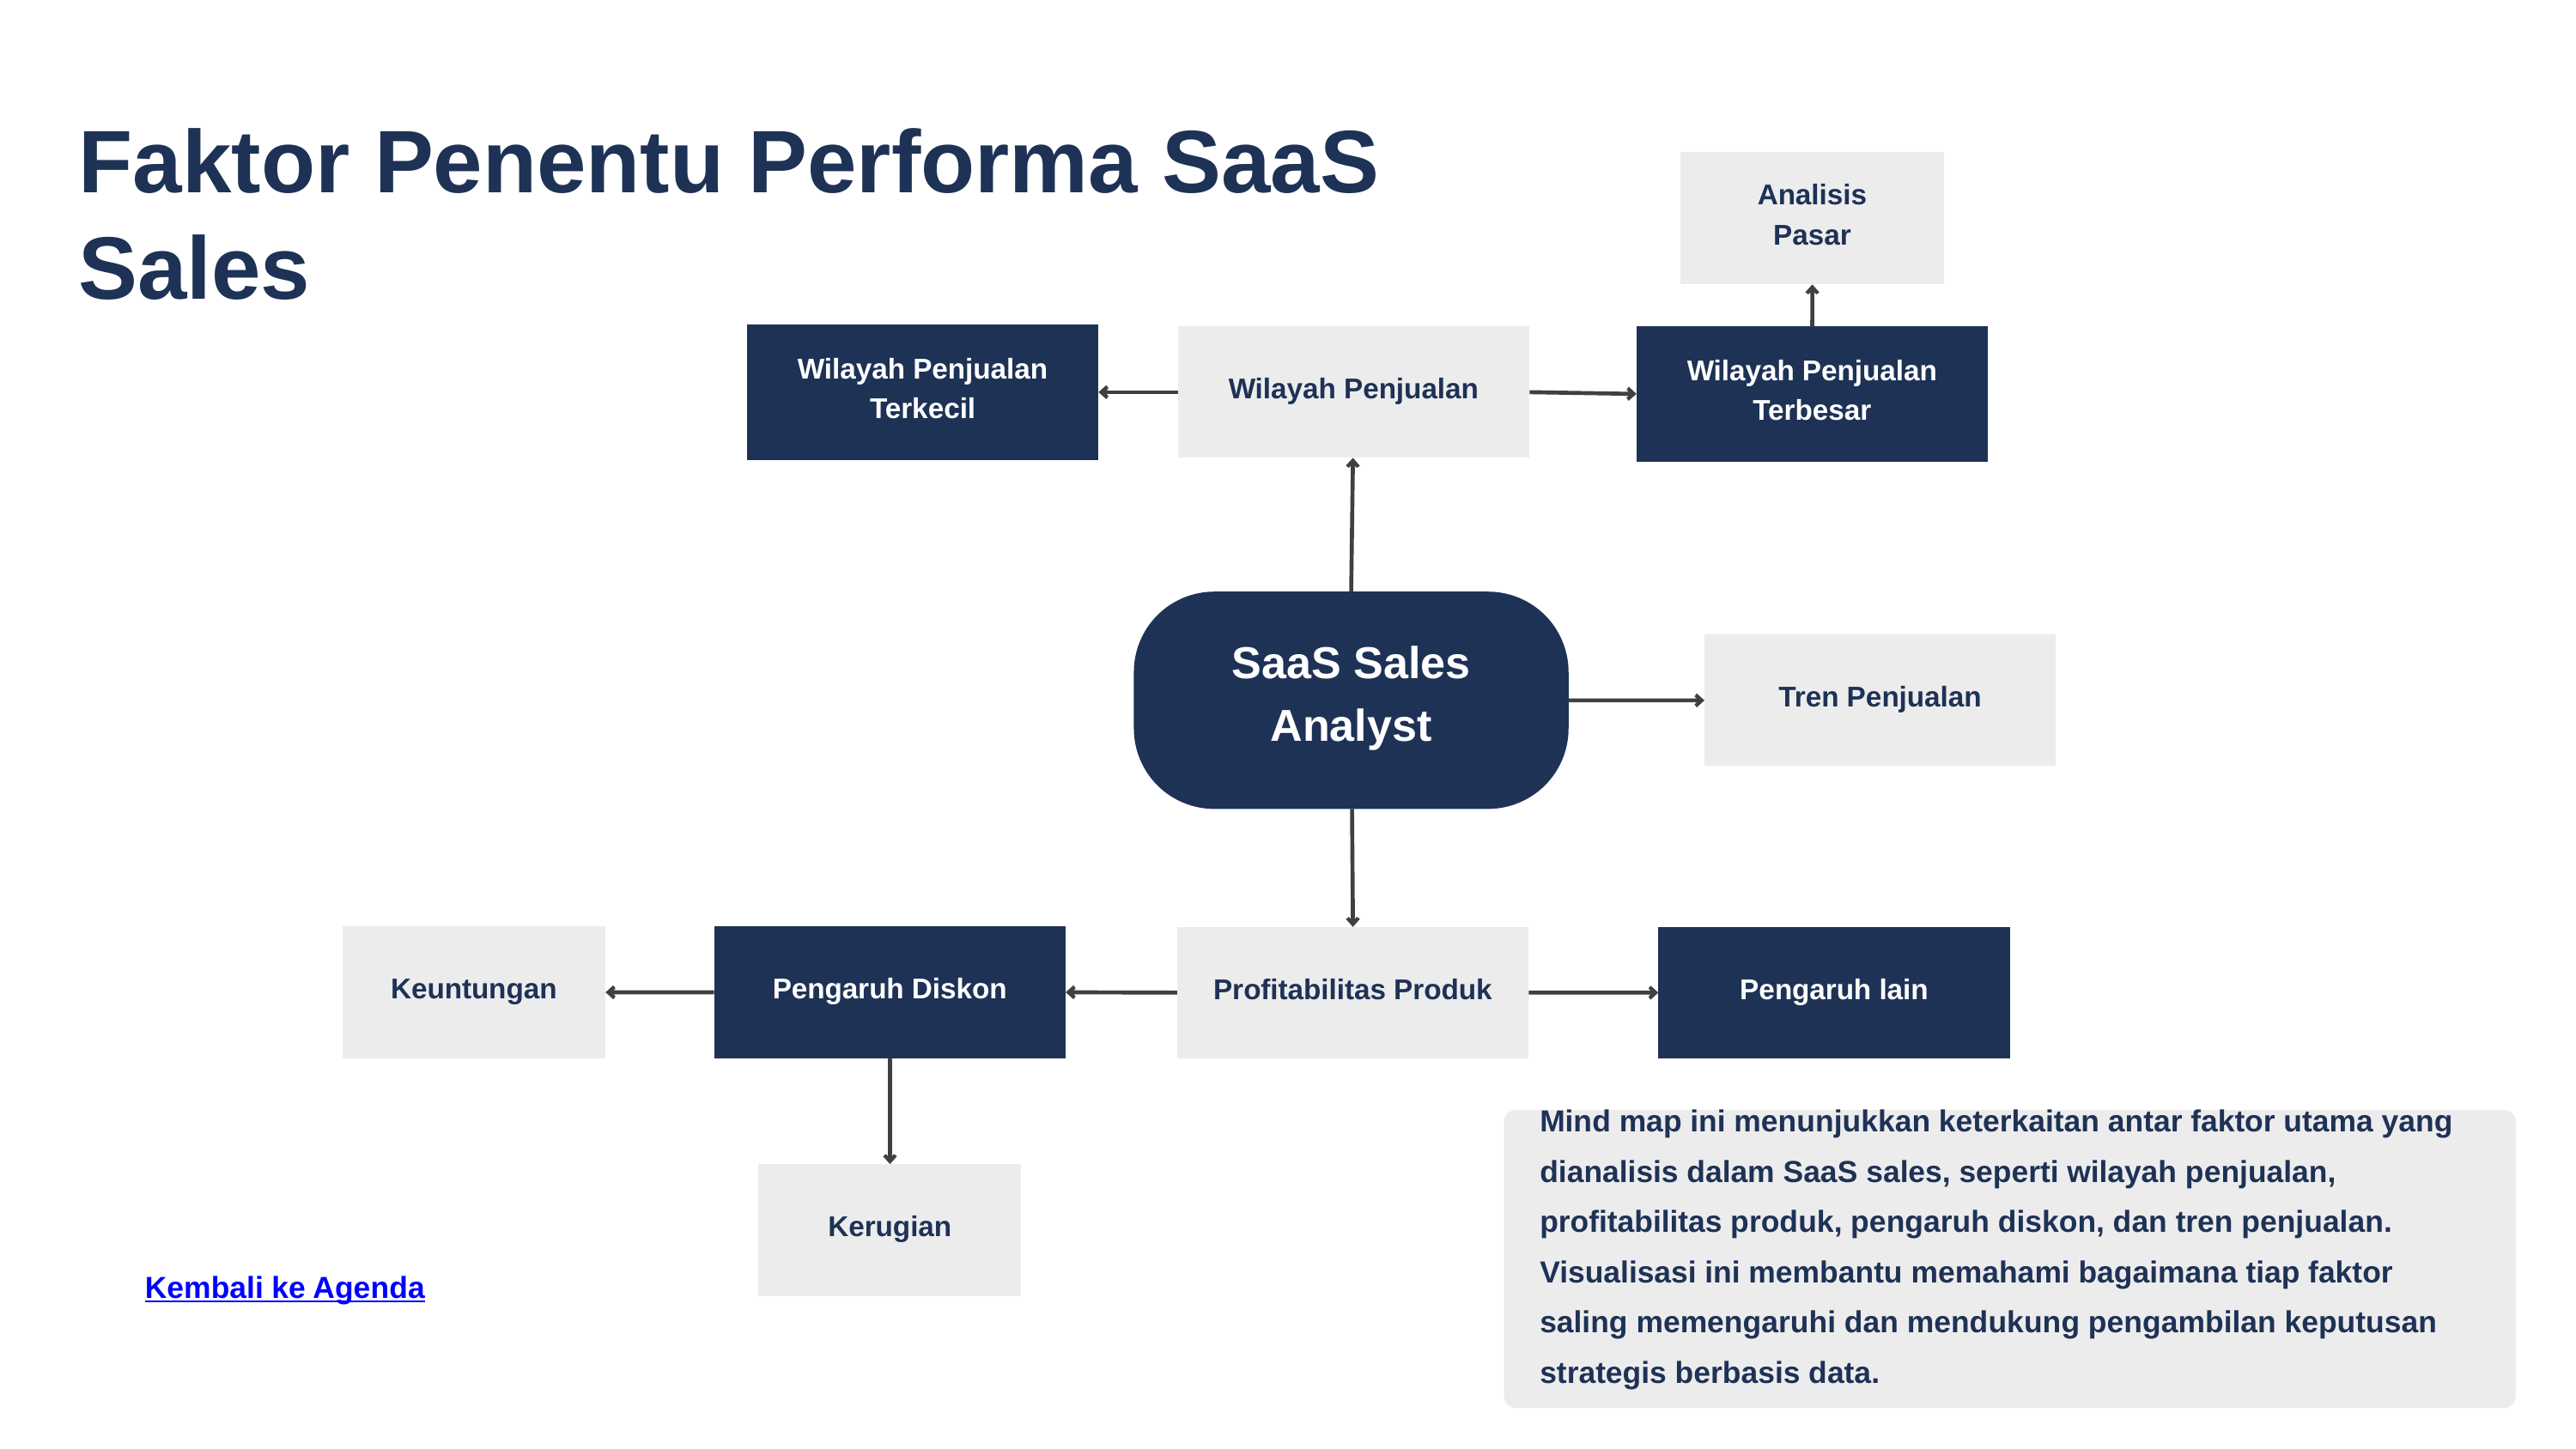

Faktor Penentu Performa SaaS Sales

Analisis Pasar

Wilayah Penjualan Terkecil

Wilayah Penjualan

Wilayah Penjualan Terbesar

SaaS Sales
Analyst

Tren Penjualan

Keuntungan

Pengaruh Diskon

Profitabilitas Produk

Pengaruh lain

Mind map ini menunjukkan keterkaitan antar faktor utama yang dianalisis dalam SaaS sales, seperti wilayah penjualan, profitabilitas produk, pengaruh diskon, dan tren penjualan. Visualisasi ini membantu memahami bagaimana tiap faktor saling memengaruhi dan mendukung pengambilan keputusan strategis berbasis data.

Kerugian
Kembali ke Agenda